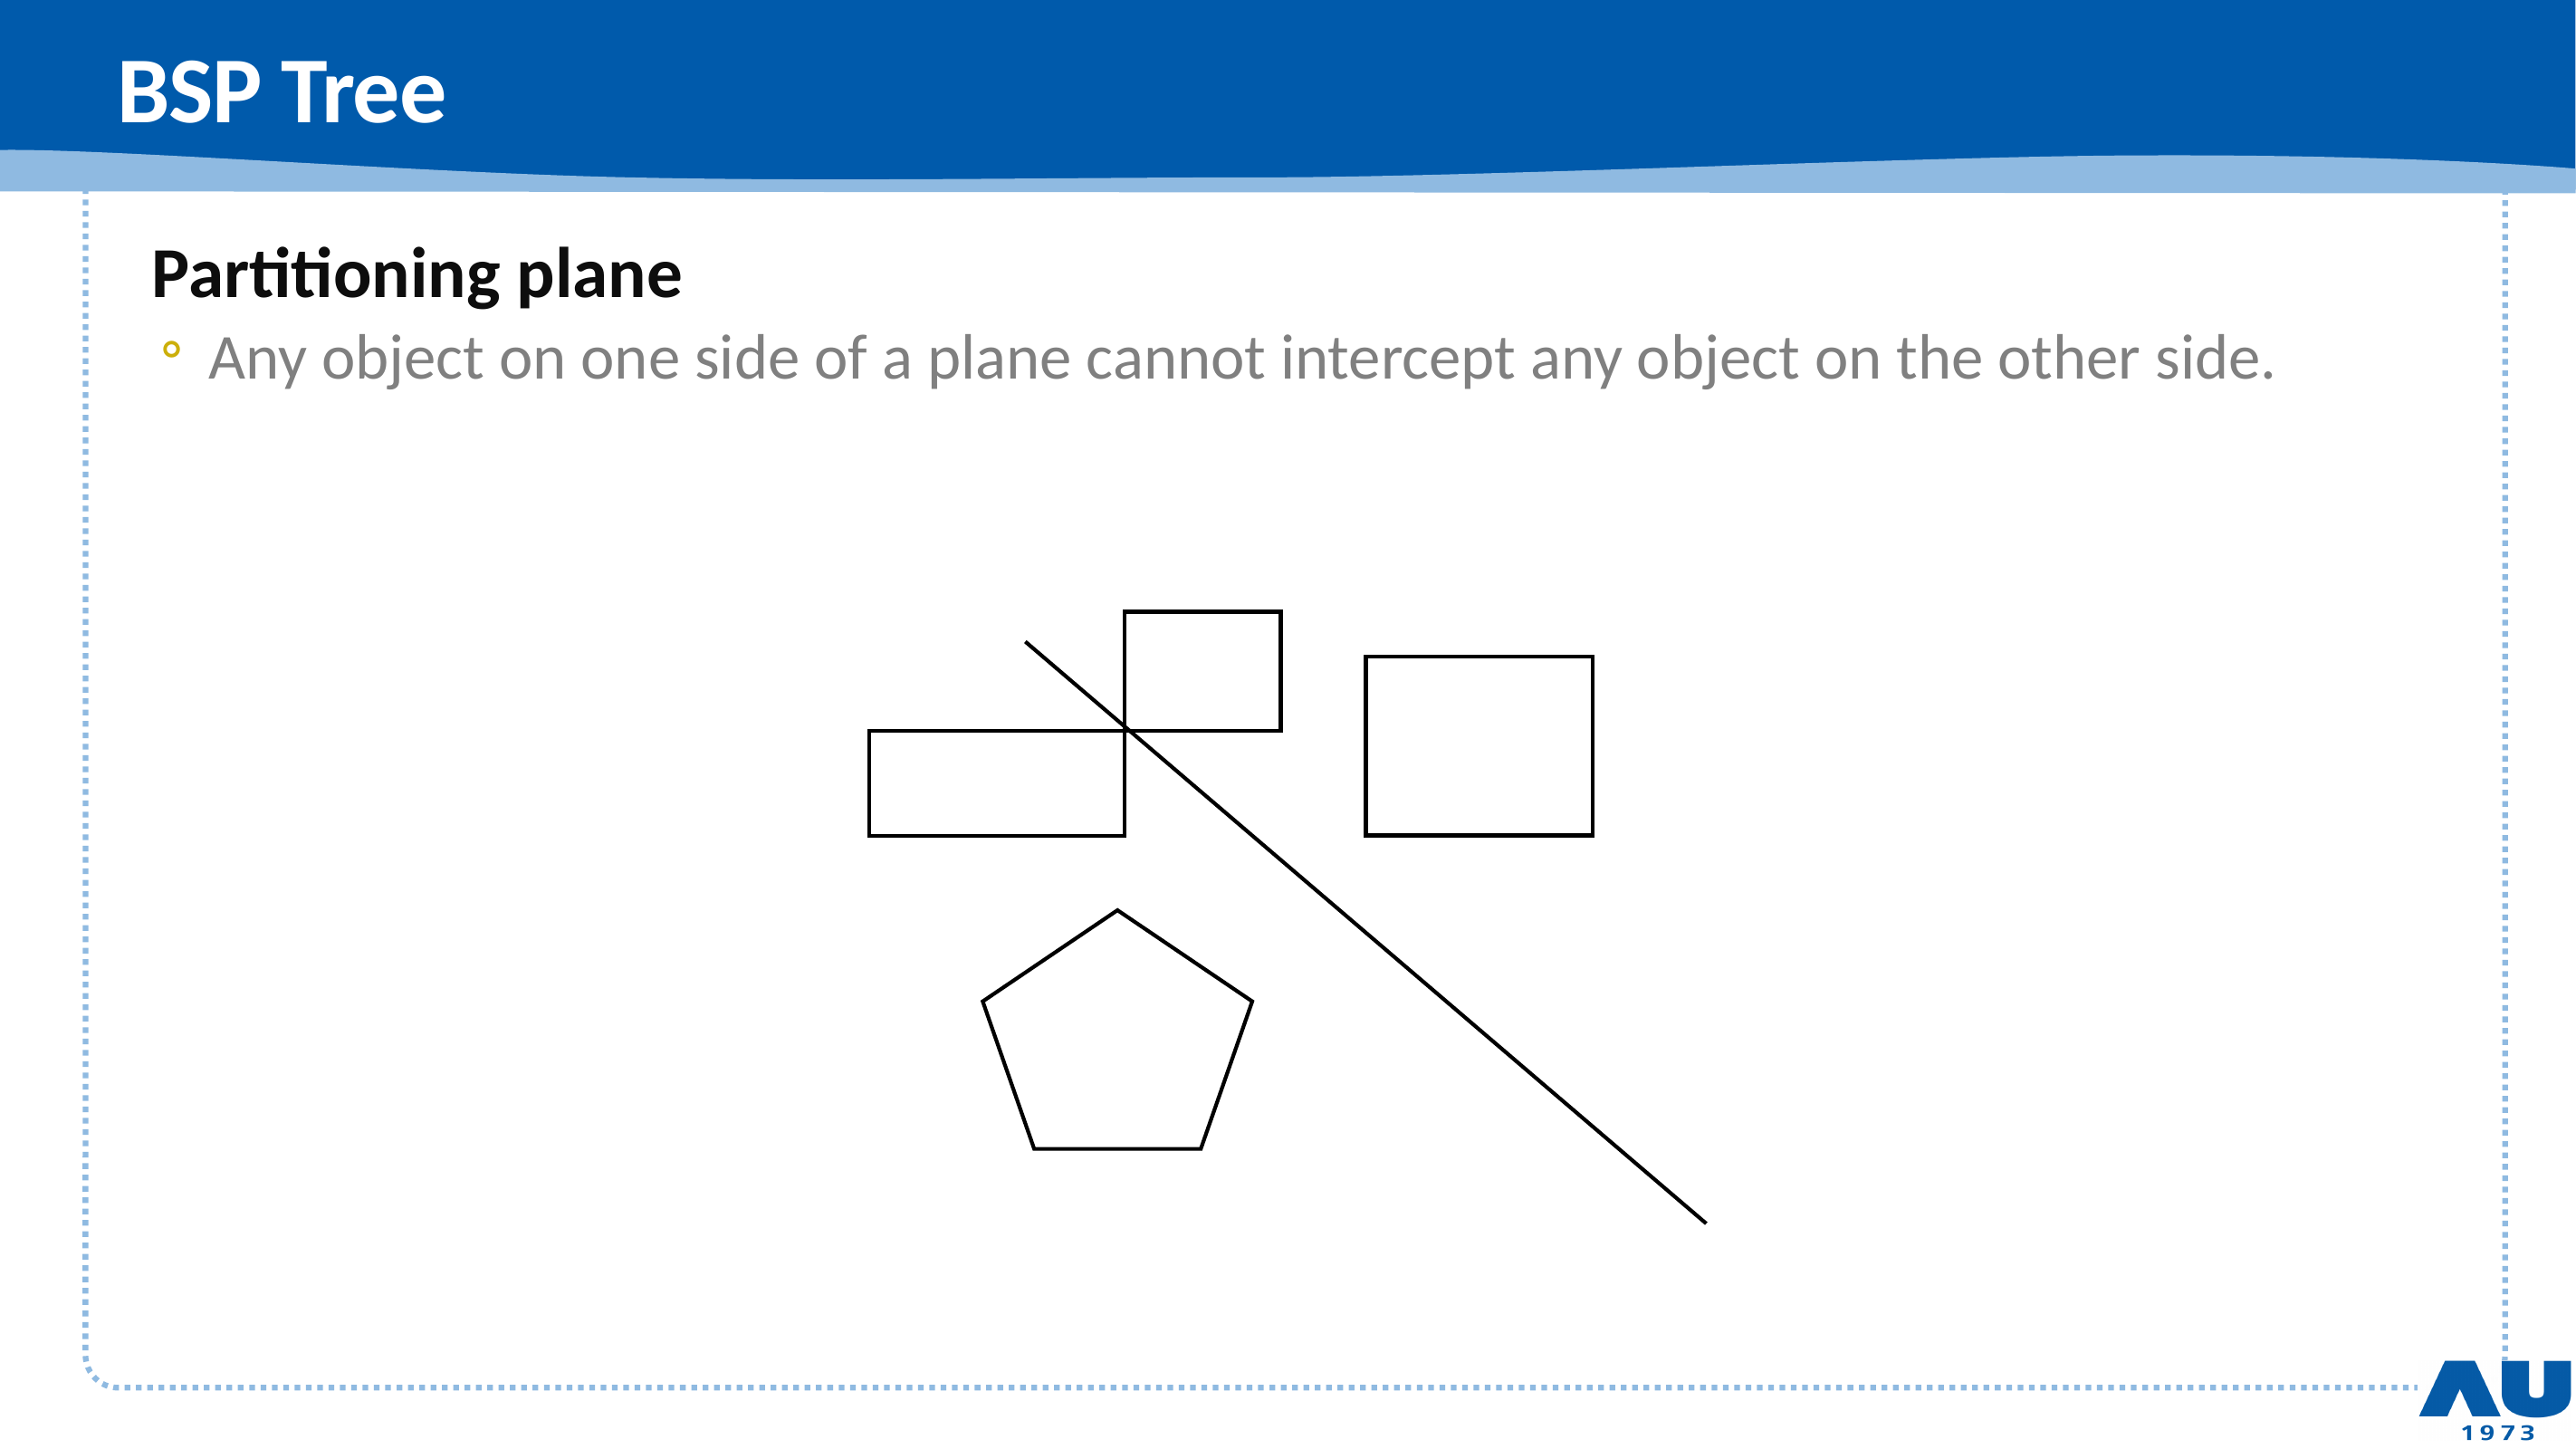

# BSP Tree
Partitioning plane
Any object on one side of a plane cannot intercept any object on the other side.